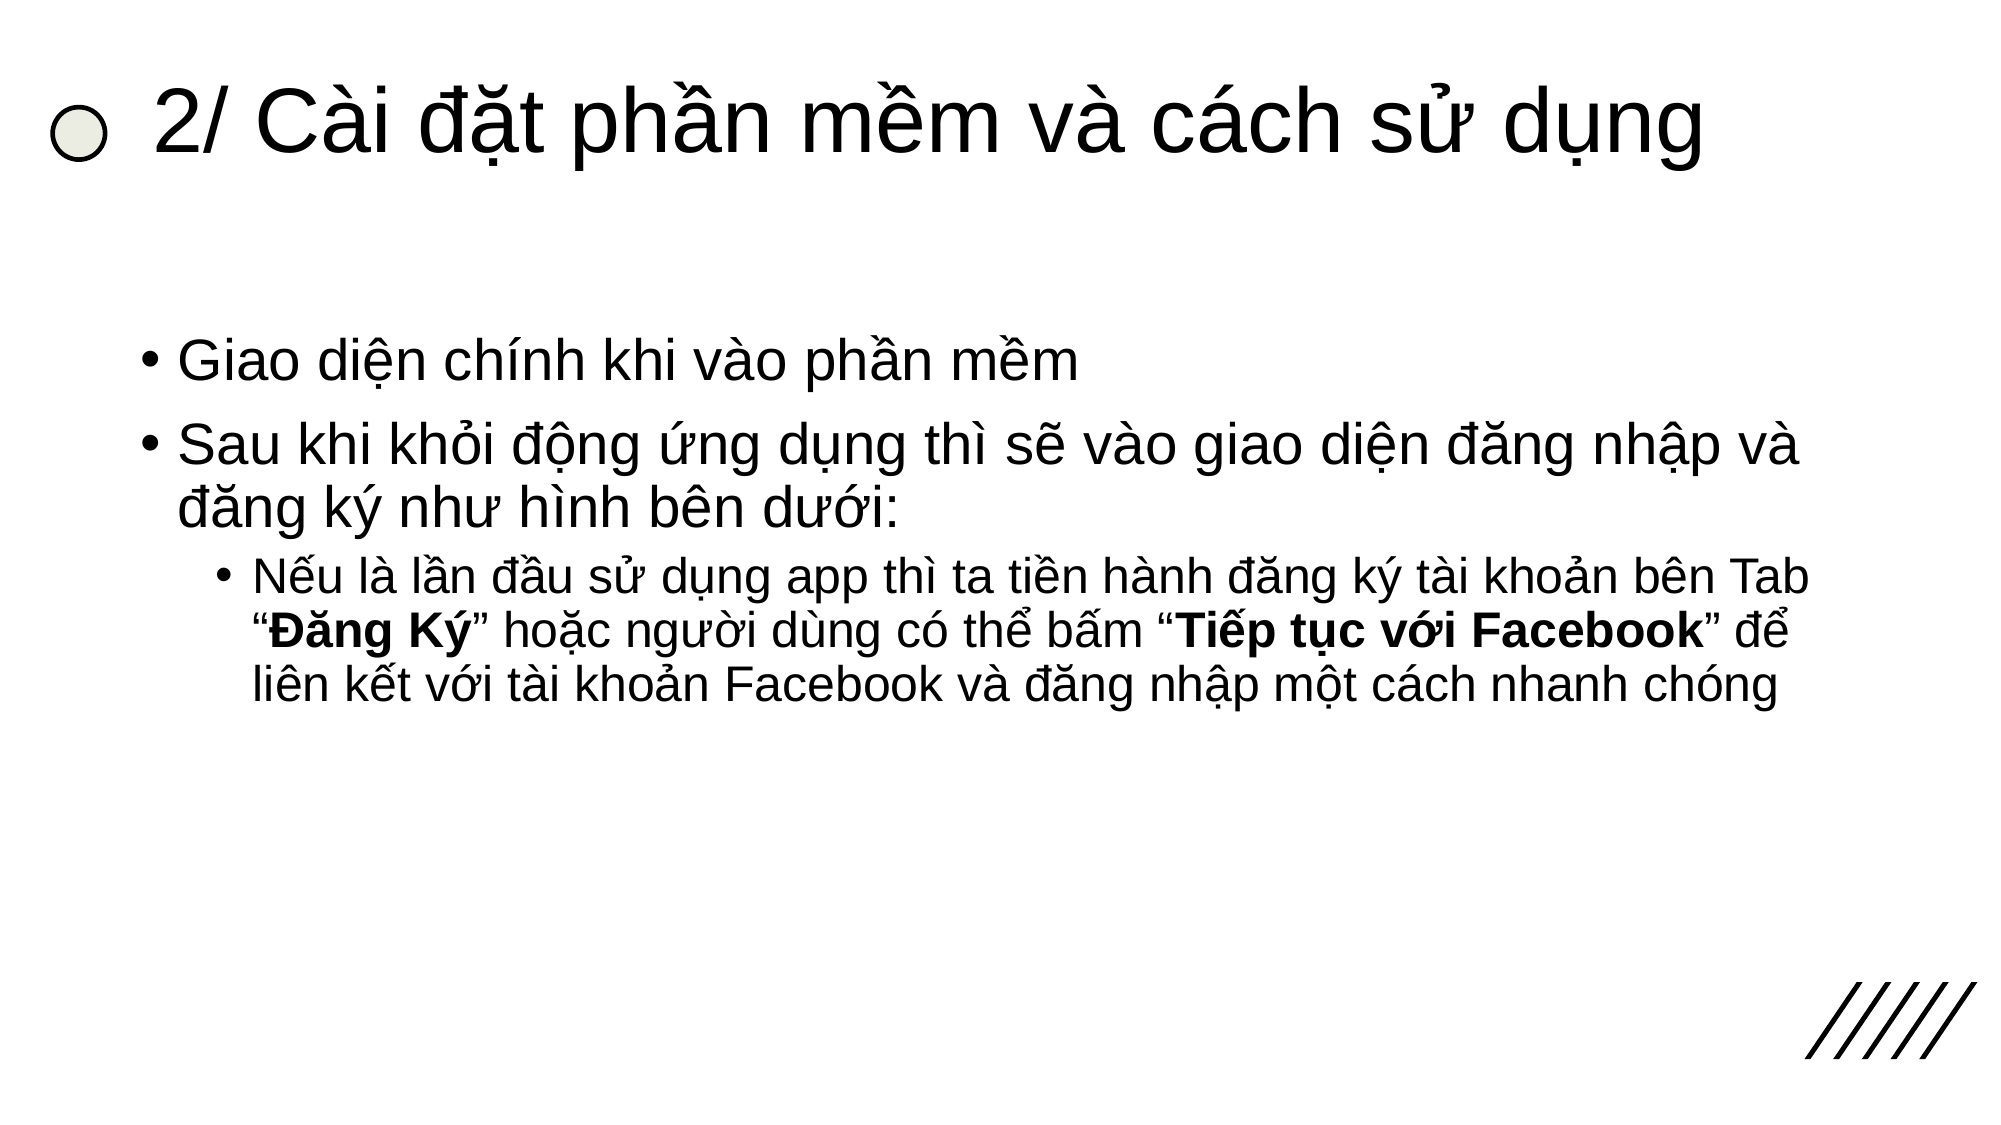

# 2/ Cài đặt phần mềm và cách sử dụng

Giao diện chính khi vào phần mềm
Sau khi khỏi động ứng dụng thì sẽ vào giao diện đăng nhập và đăng ký như hình bên dưới:
Nếu là lần đầu sử dụng app thì ta tiền hành đăng ký tài khoản bên Tab “Đăng Ký” hoặc người dùng có thể bấm “Tiếp tục với Facebook” để liên kết với tài khoản Facebook và đăng nhập một cách nhanh chóng